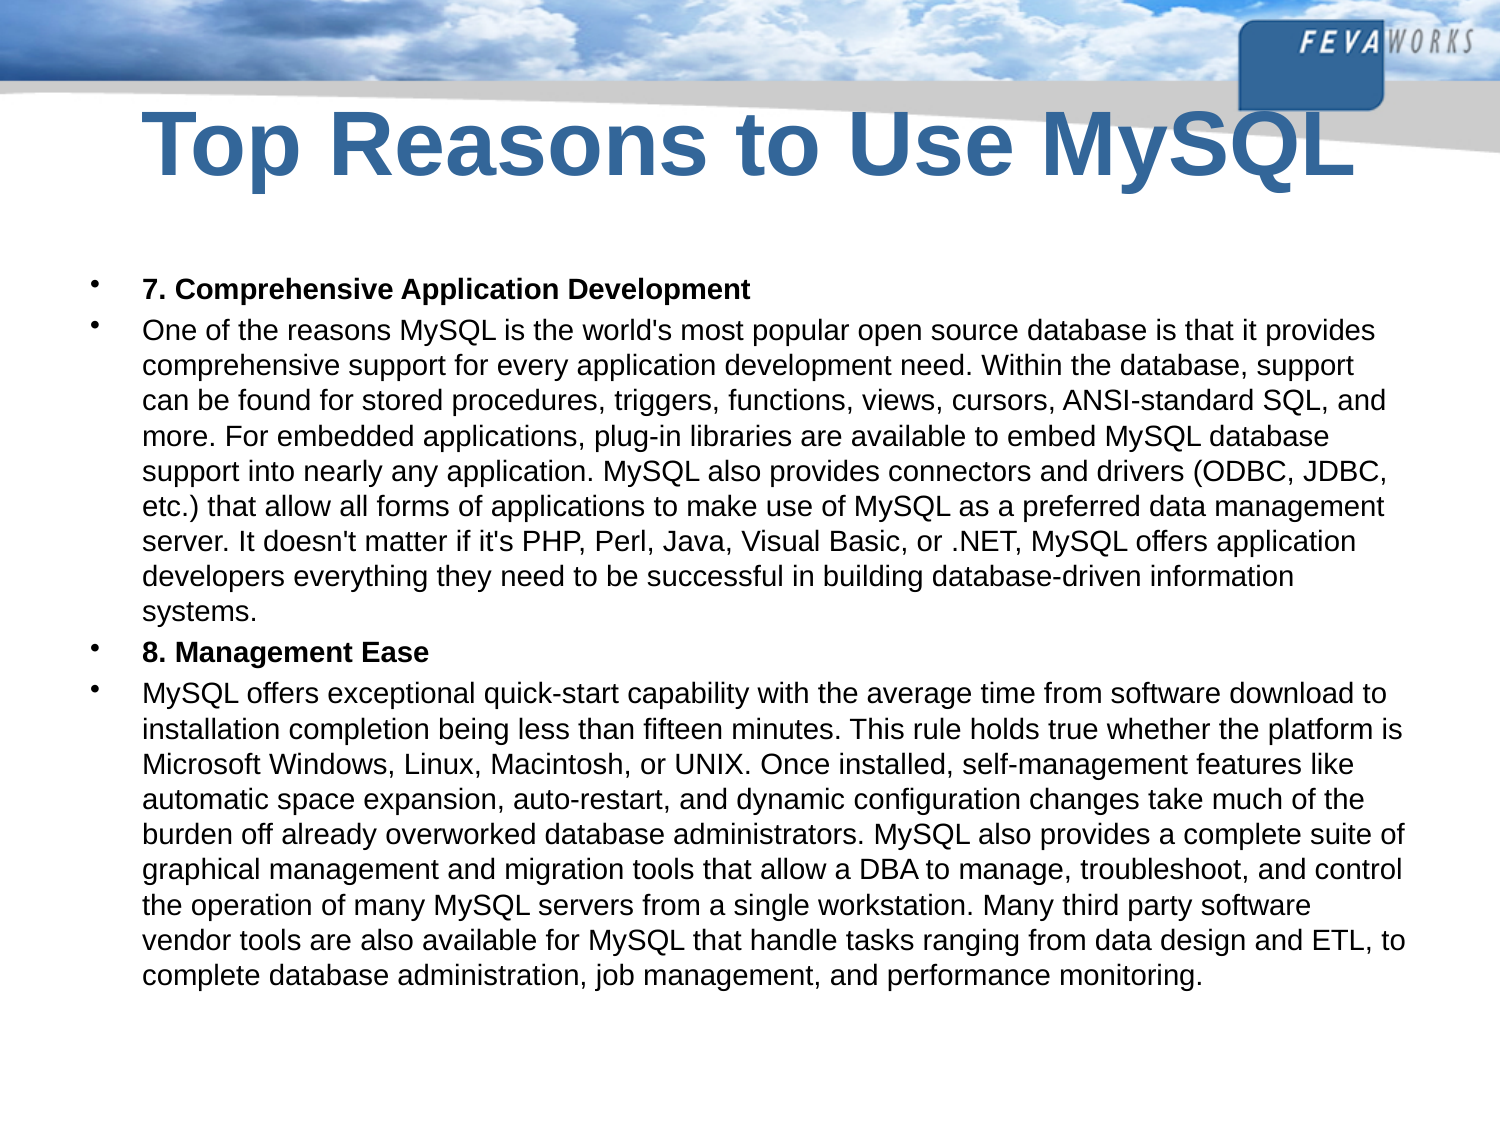

# Top Reasons to Use MySQL
7. Comprehensive Application Development
One of the reasons MySQL is the world's most popular open source database is that it provides comprehensive support for every application development need. Within the database, support can be found for stored procedures, triggers, functions, views, cursors, ANSI-standard SQL, and more. For embedded applications, plug-in libraries are available to embed MySQL database support into nearly any application. MySQL also provides connectors and drivers (ODBC, JDBC, etc.) that allow all forms of applications to make use of MySQL as a preferred data management server. It doesn't matter if it's PHP, Perl, Java, Visual Basic, or .NET, MySQL offers application developers everything they need to be successful in building database-driven information systems.
8. Management Ease
MySQL offers exceptional quick-start capability with the average time from software download to installation completion being less than fifteen minutes. This rule holds true whether the platform is Microsoft Windows, Linux, Macintosh, or UNIX. Once installed, self-management features like automatic space expansion, auto-restart, and dynamic configuration changes take much of the burden off already overworked database administrators. MySQL also provides a complete suite of graphical management and migration tools that allow a DBA to manage, troubleshoot, and control the operation of many MySQL servers from a single workstation. Many third party software vendor tools are also available for MySQL that handle tasks ranging from data design and ETL, to complete database administration, job management, and performance monitoring.